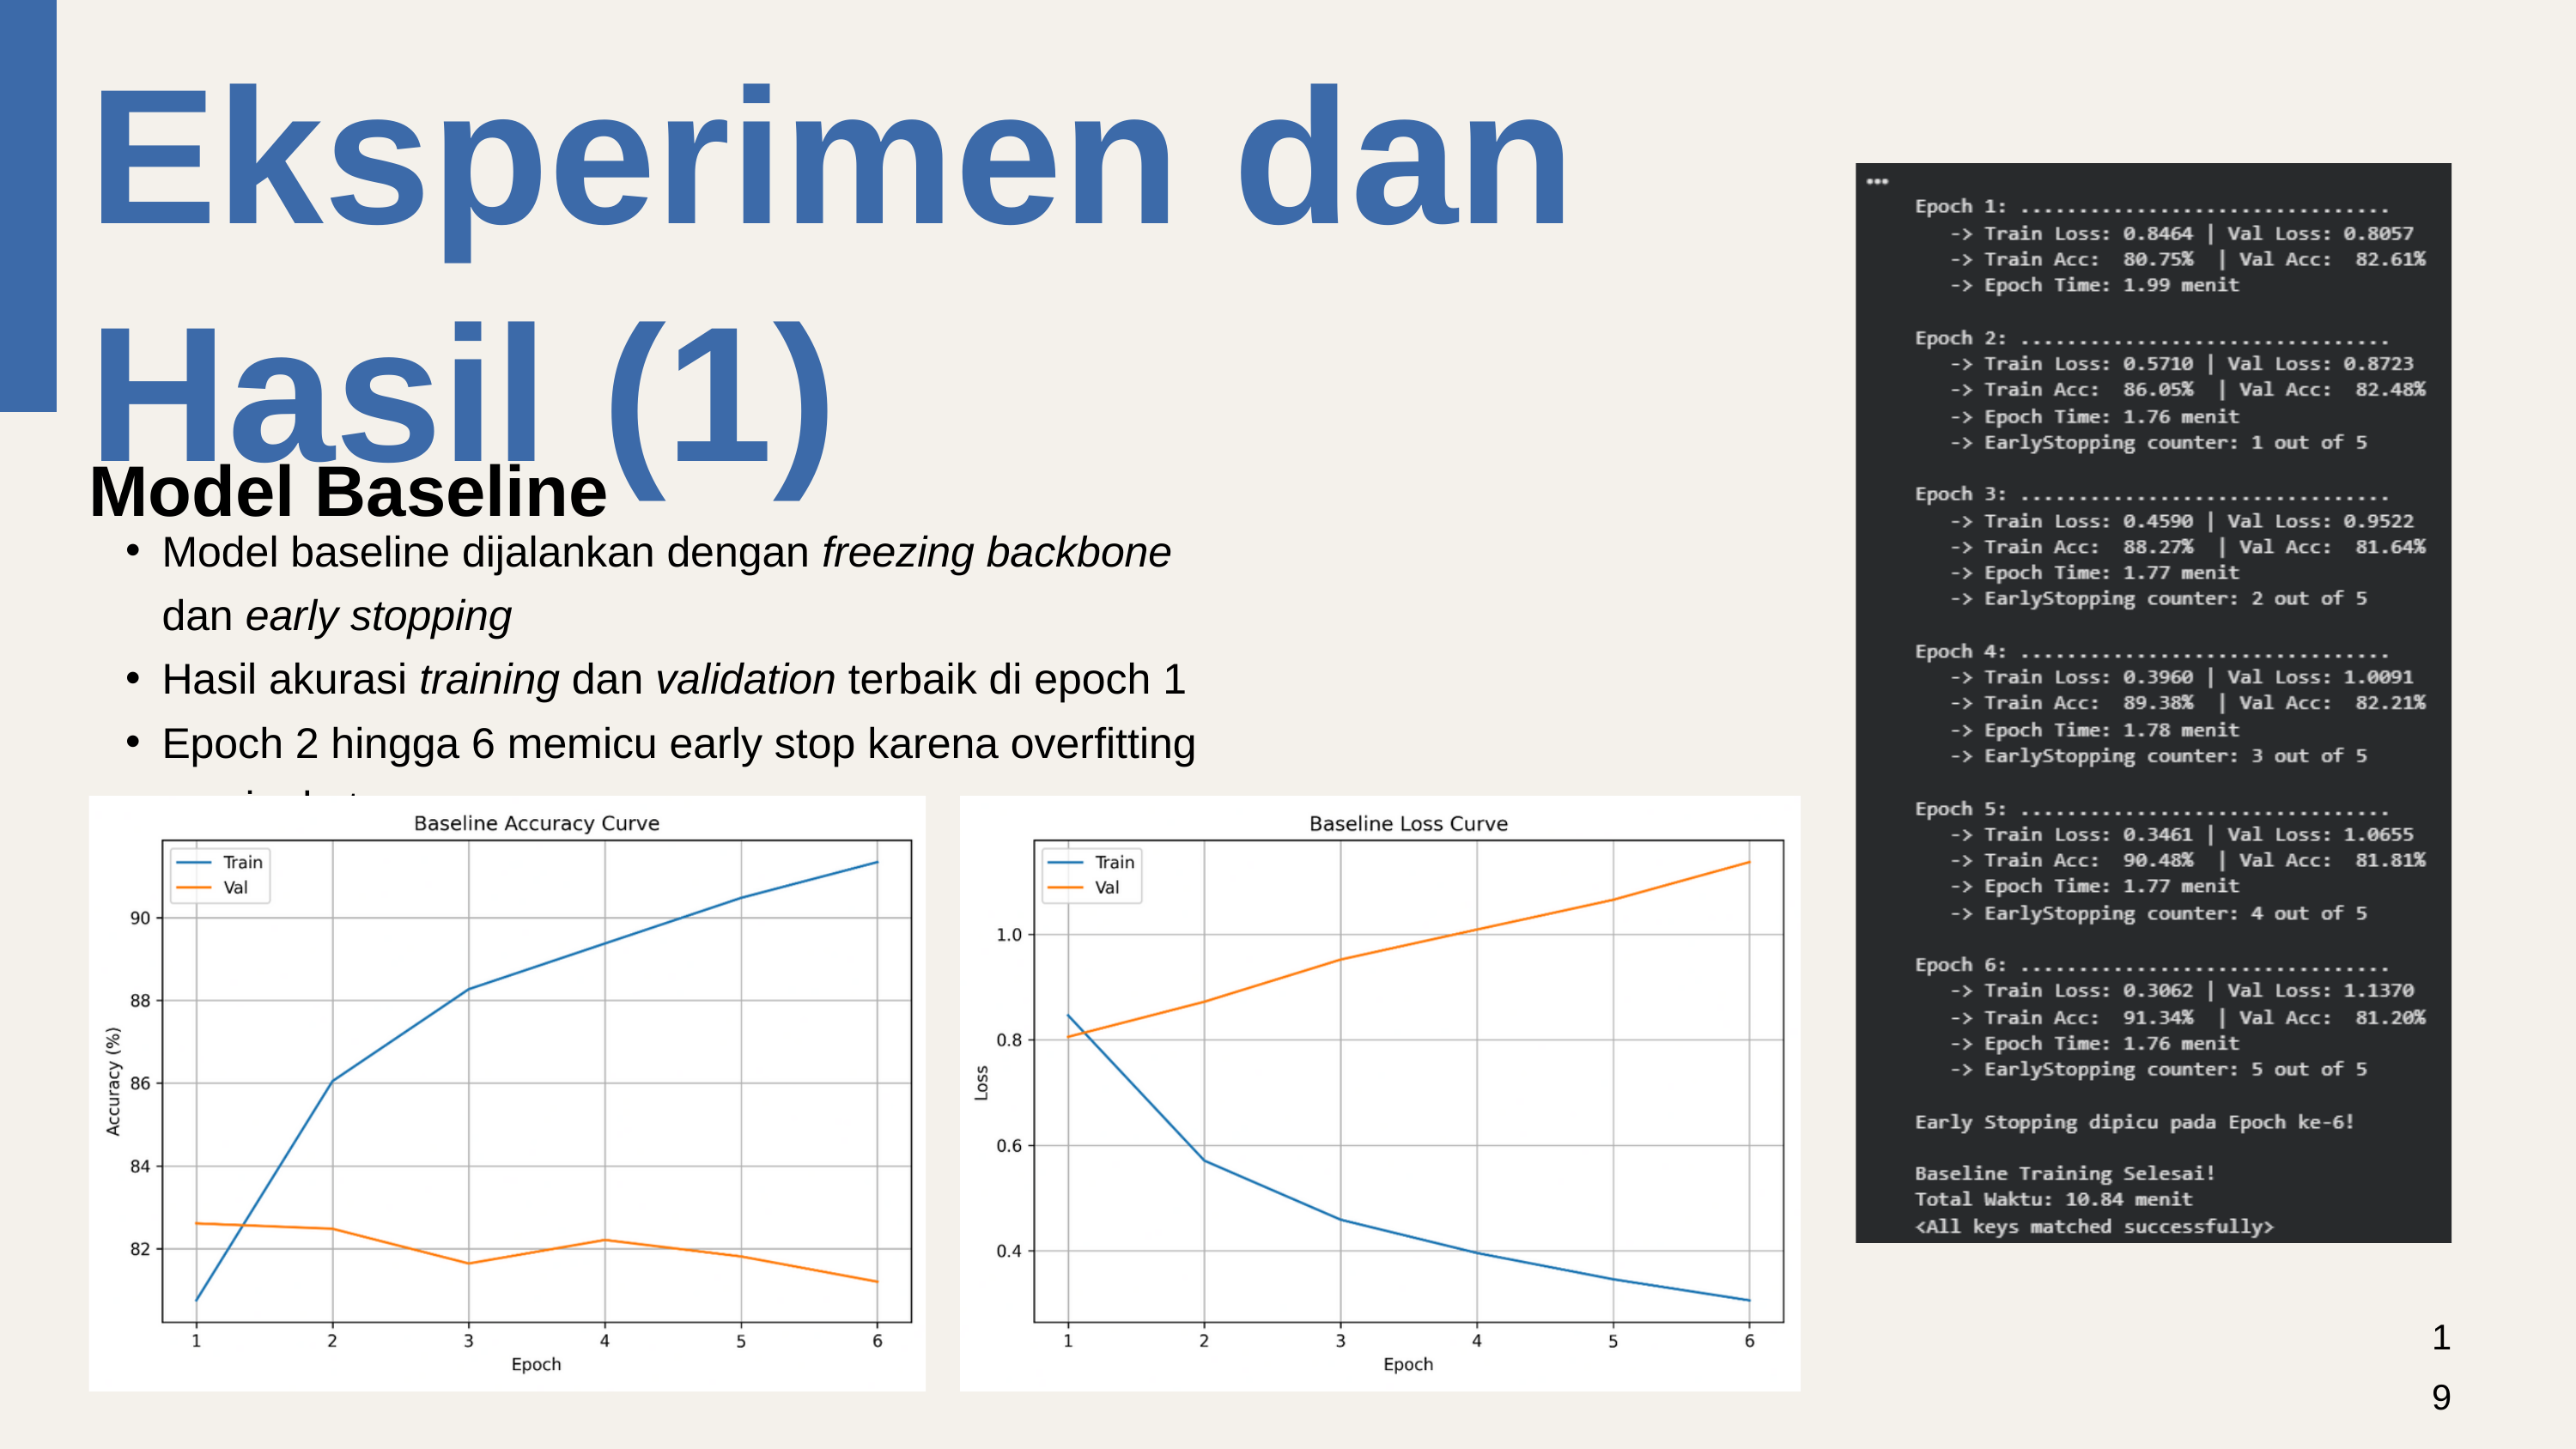

Eksperimen dan Hasil (1)

Model Baseline
Model baseline dijalankan dengan freezing backbone dan early stopping
Hasil akurasi training dan validation terbaik di epoch 1
Epoch 2 hingga 6 memicu early stop karena overfitting meningkat

19